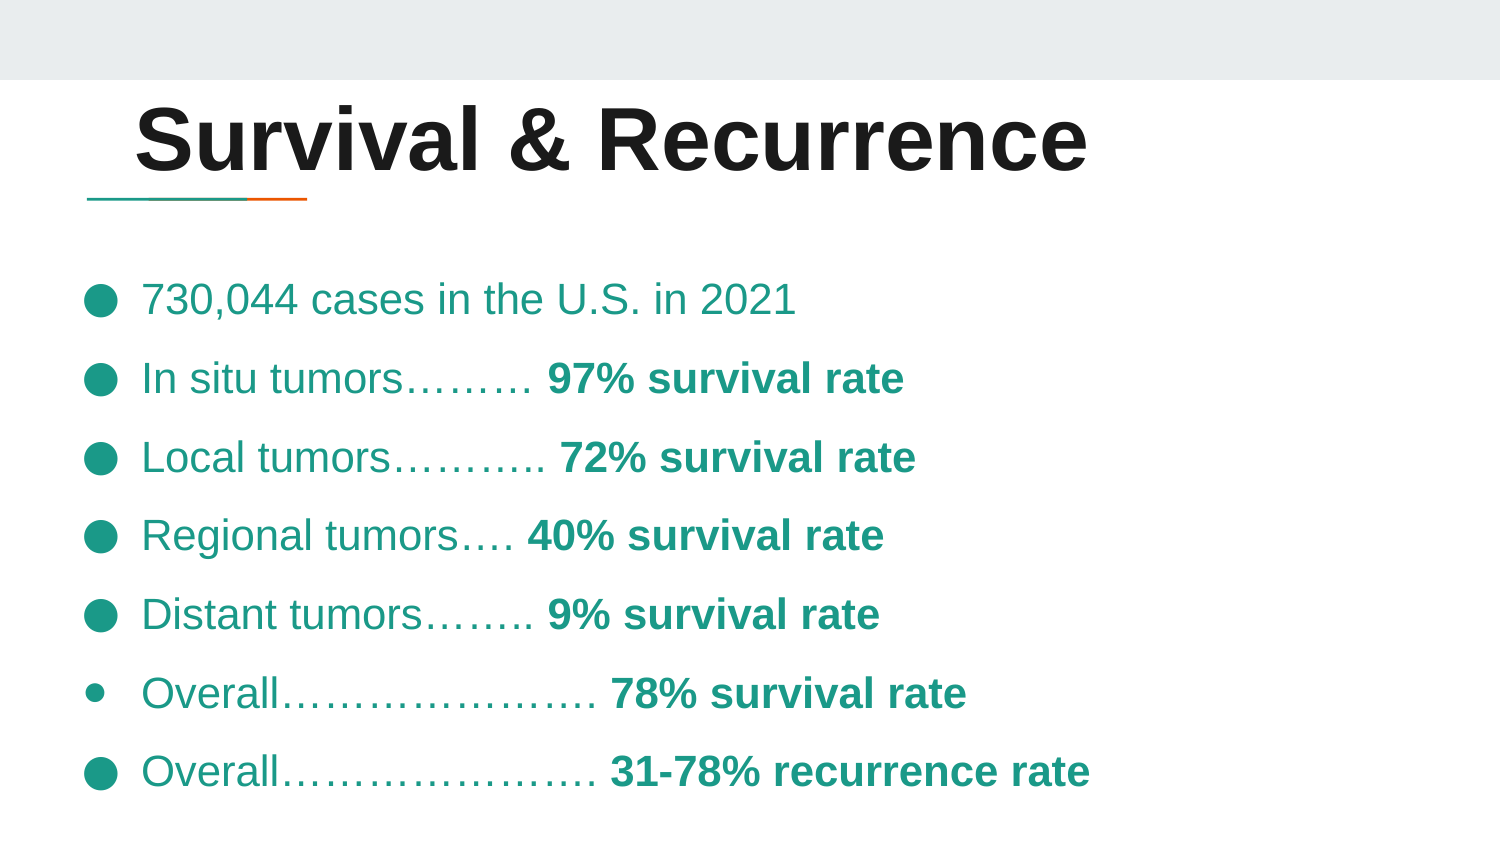

# Survival & Recurrence
730,044 cases in the U.S. in 2021
In situ tumors……… 97% survival rate
Local tumors……….. 72% survival rate
Regional tumors…. 40% survival rate
Distant tumors…….. 9% survival rate
Overall…………………. 78% survival rate
Overall…………………. 31-78% recurrence rate